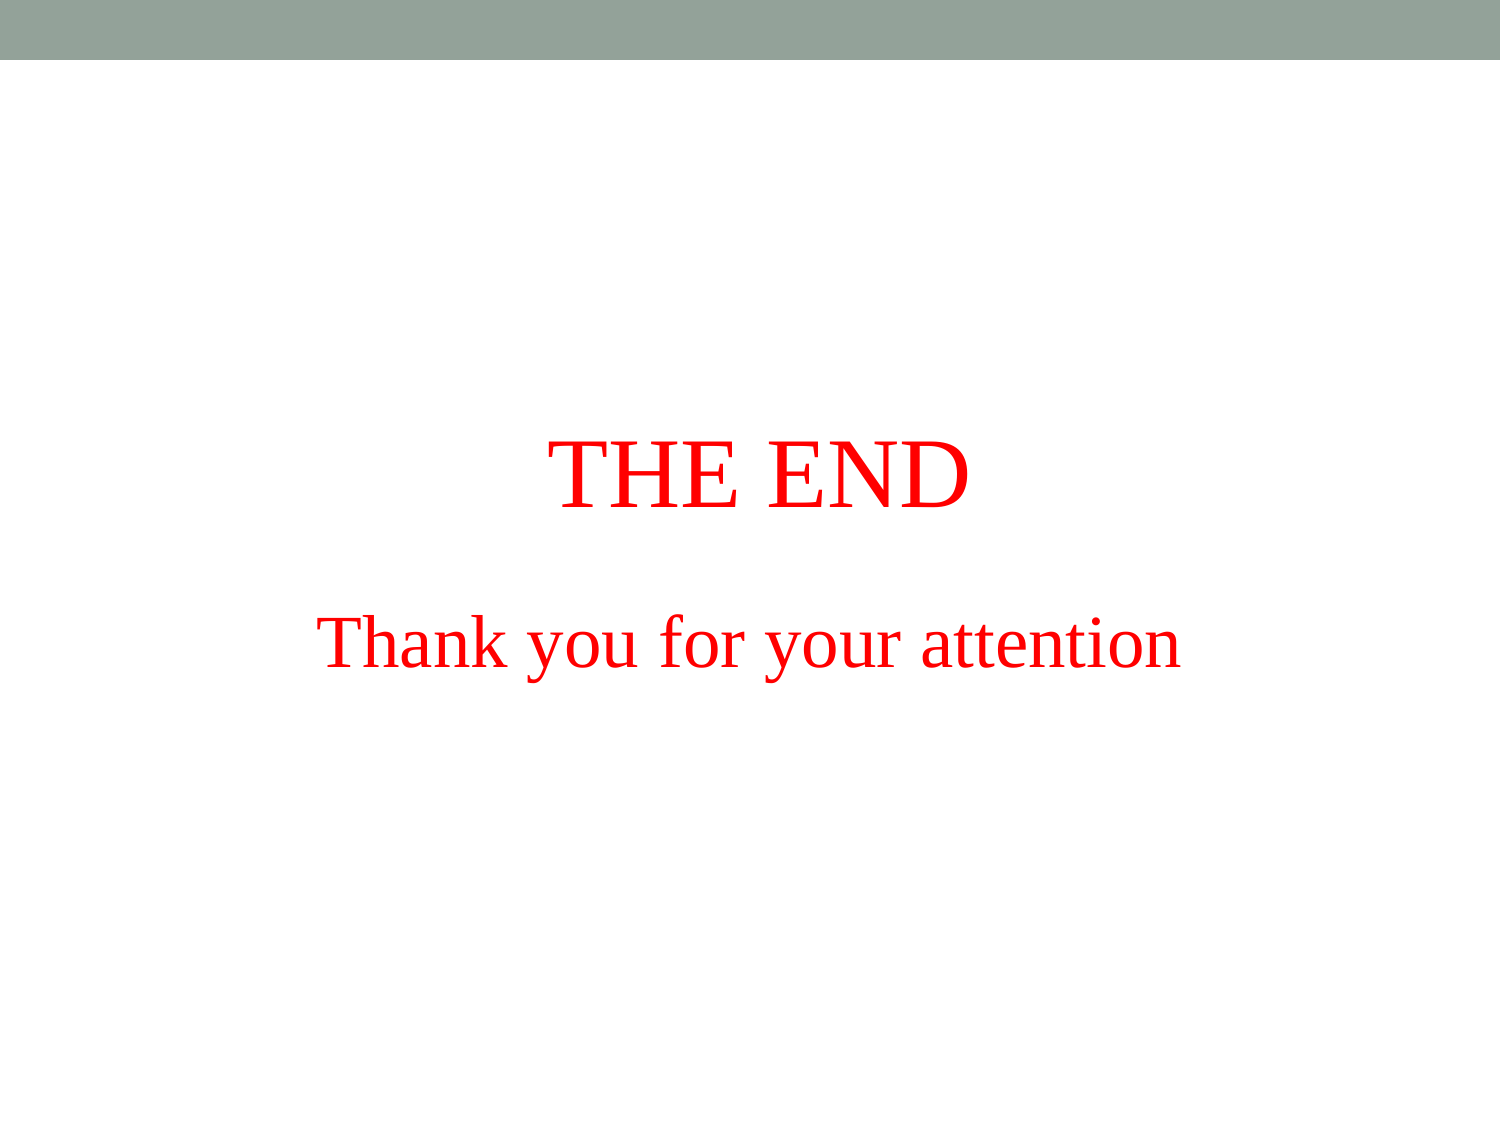

THE END
Thank you for your attention